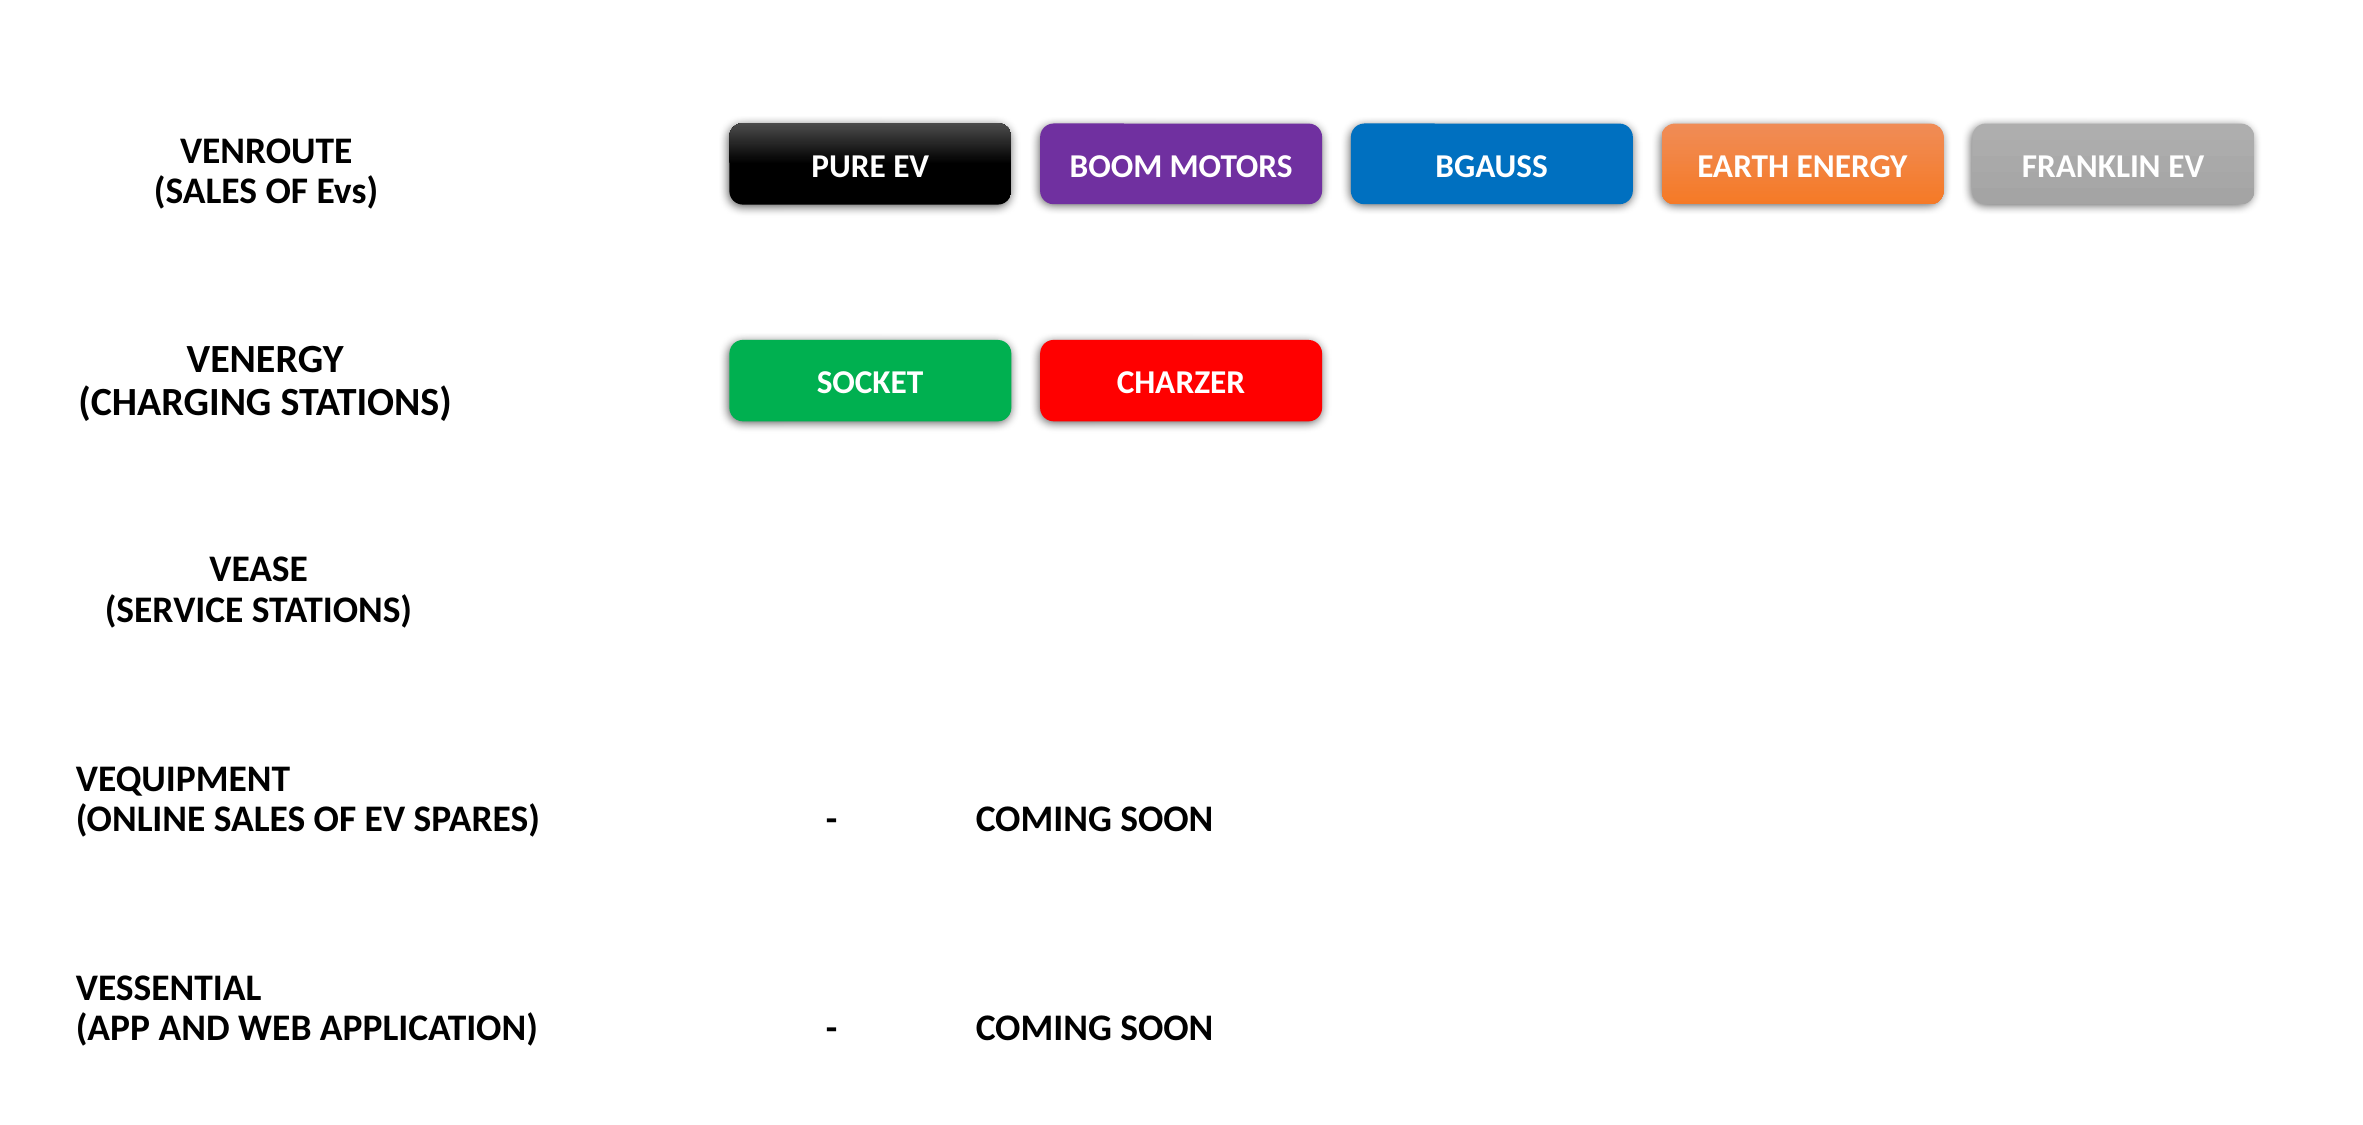

# VENROUTE (SALES OF Evs)
PURE EV
BOOM MOTORS
BGAUSS
EARTH ENERGY
FRANKLIN EV
VENERGY
(CHARGING STATIONS)
SOCKET
CHARZER
VEASE
(SERVICE STATIONS)
VEQUIPMENT
(ONLINE SALES OF EV SPARES)		-	COMING SOON
VESSENTIAL
(APP AND WEB APPLICATION)		-	COMING SOON